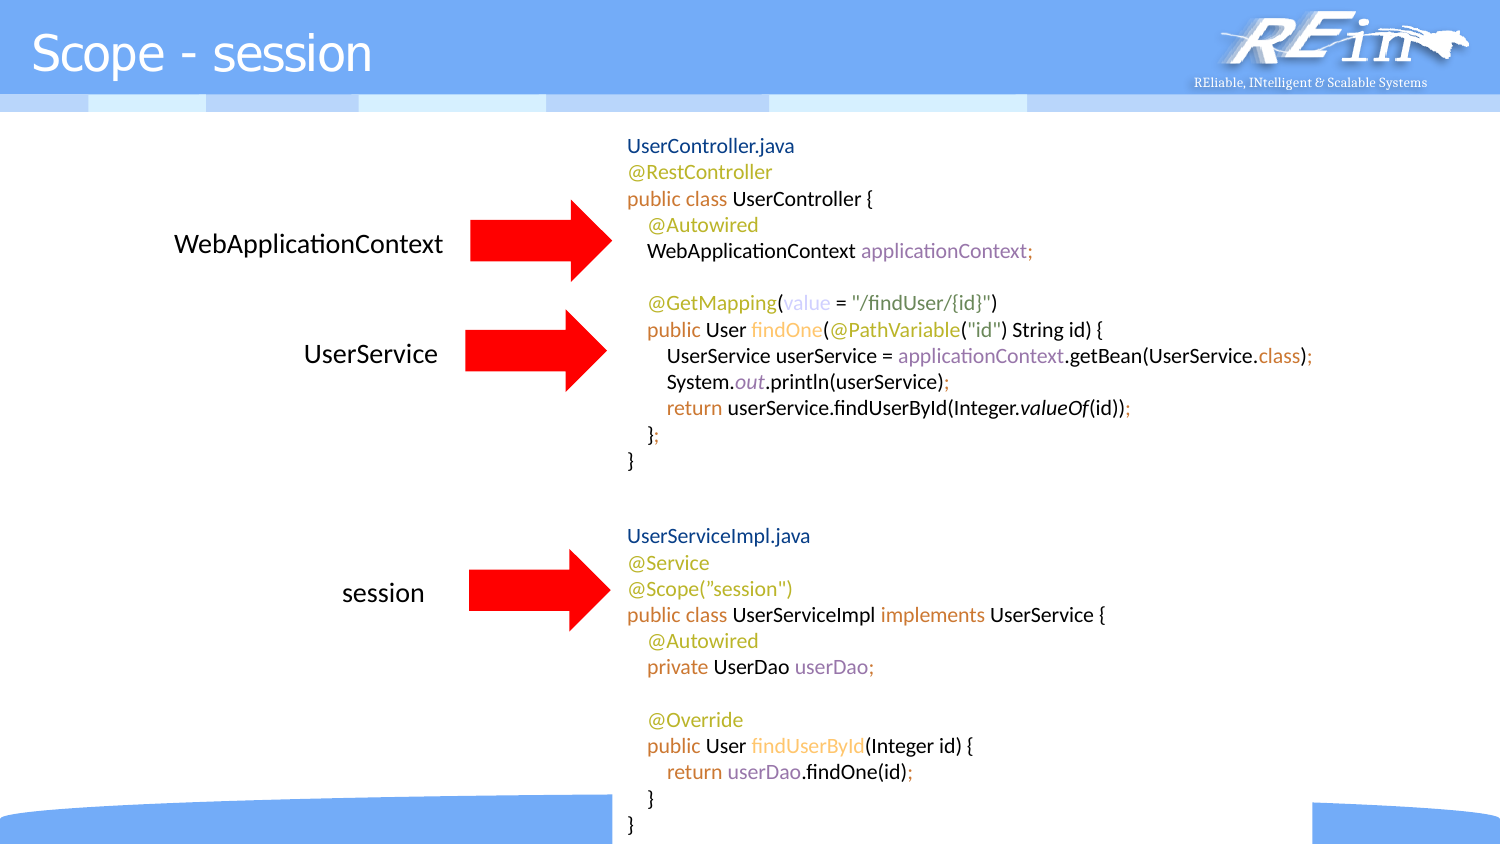

# Scope - session
UserController.java
@RestController
public class UserController {
    @Autowired
    WebApplicationContext applicationContext;
    @GetMapping(value = "/findUser/{id}")
    public User findOne(@PathVariable("id") String id) {
        UserService userService = applicationContext.getBean(UserService.class);
        System.out.println(userService);
        return userService.findUserById(Integer.valueOf(id));
    };
}

WebApplicationContext

UserService
UserServiceImpl.java
@Service
@Scope(”session")
public class UserServiceImpl implements UserService {
    @Autowired
    private UserDao userDao;
    @Override
    public User findUserById(Integer id) {
        return userDao.findOne(id);
    }
}

session
28